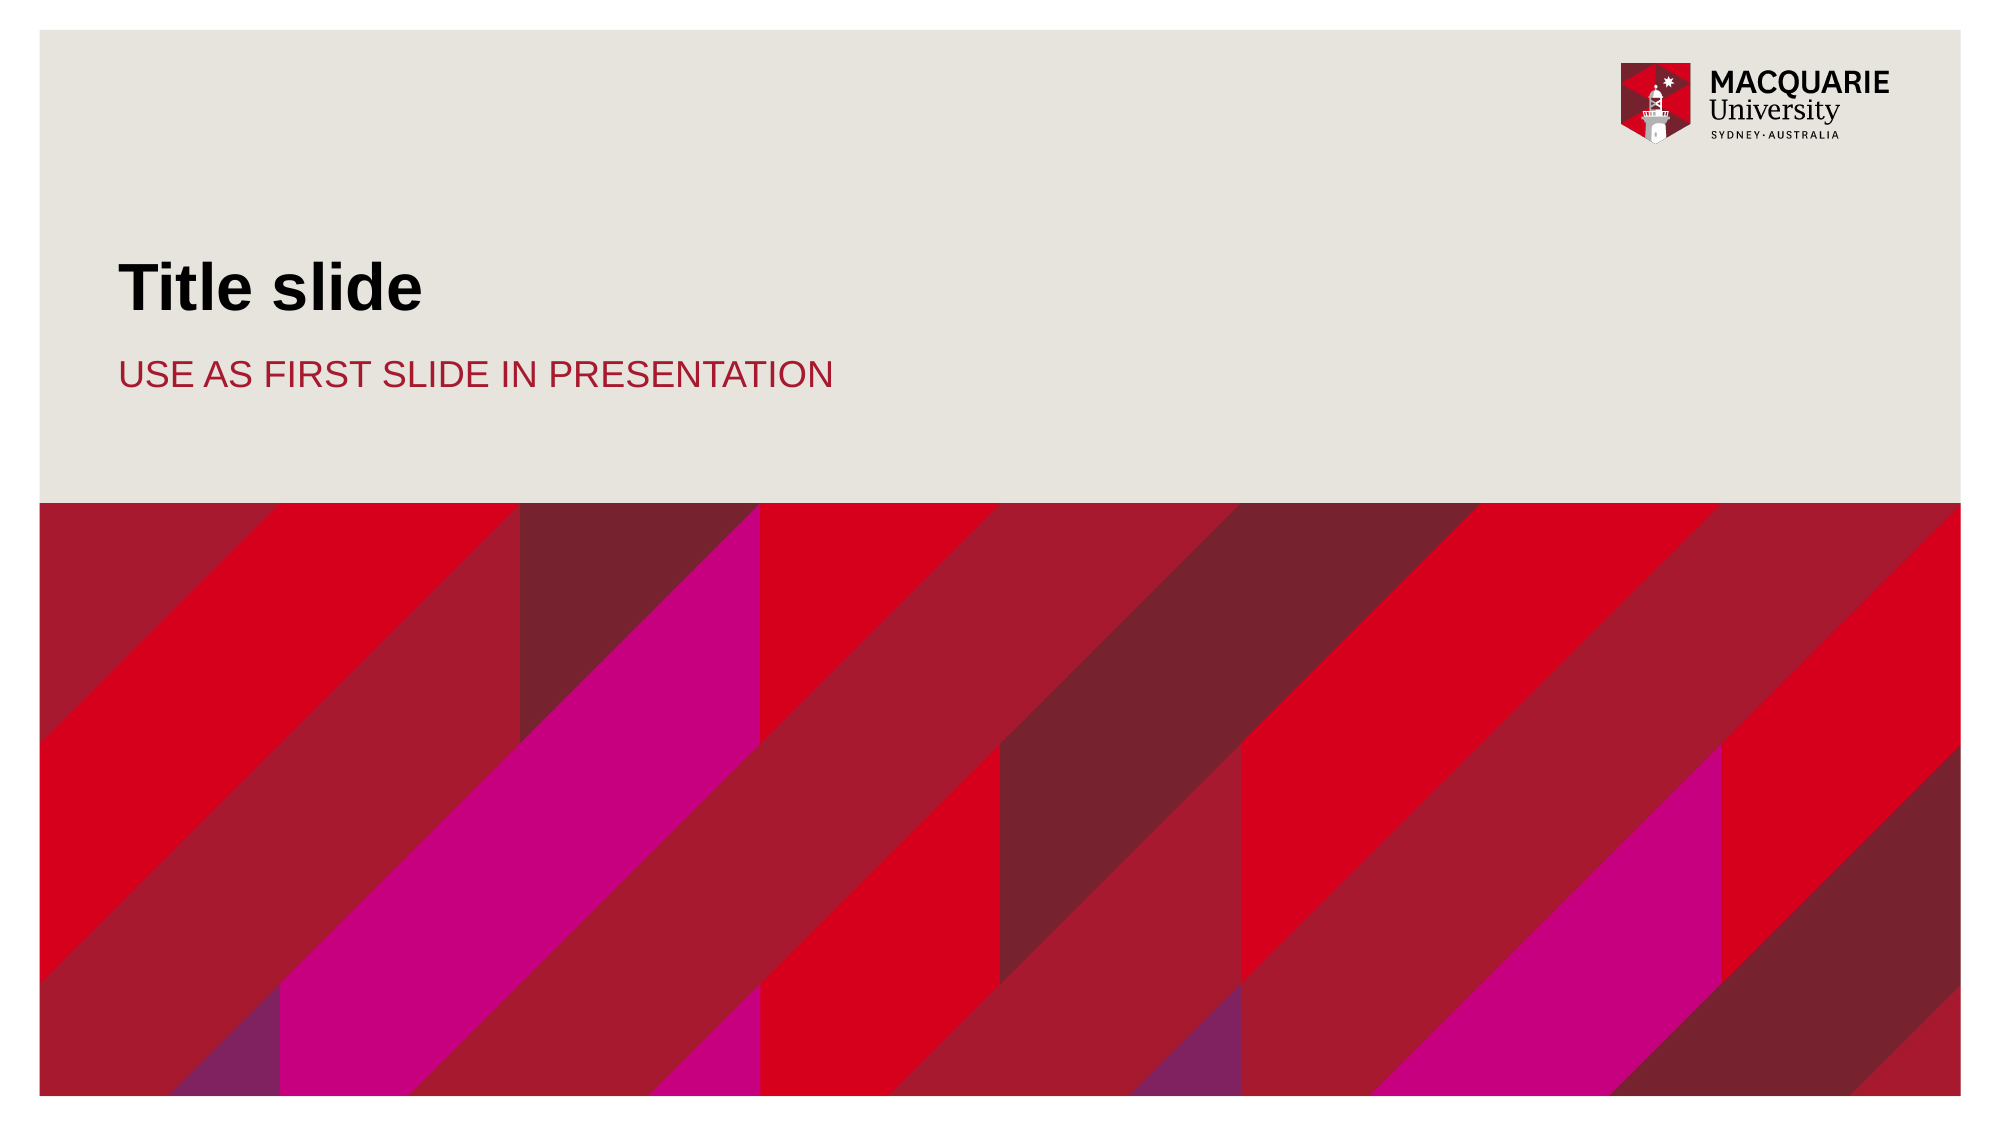

# Title slide
USE AS FIRST SLIDE IN PRESENTATION